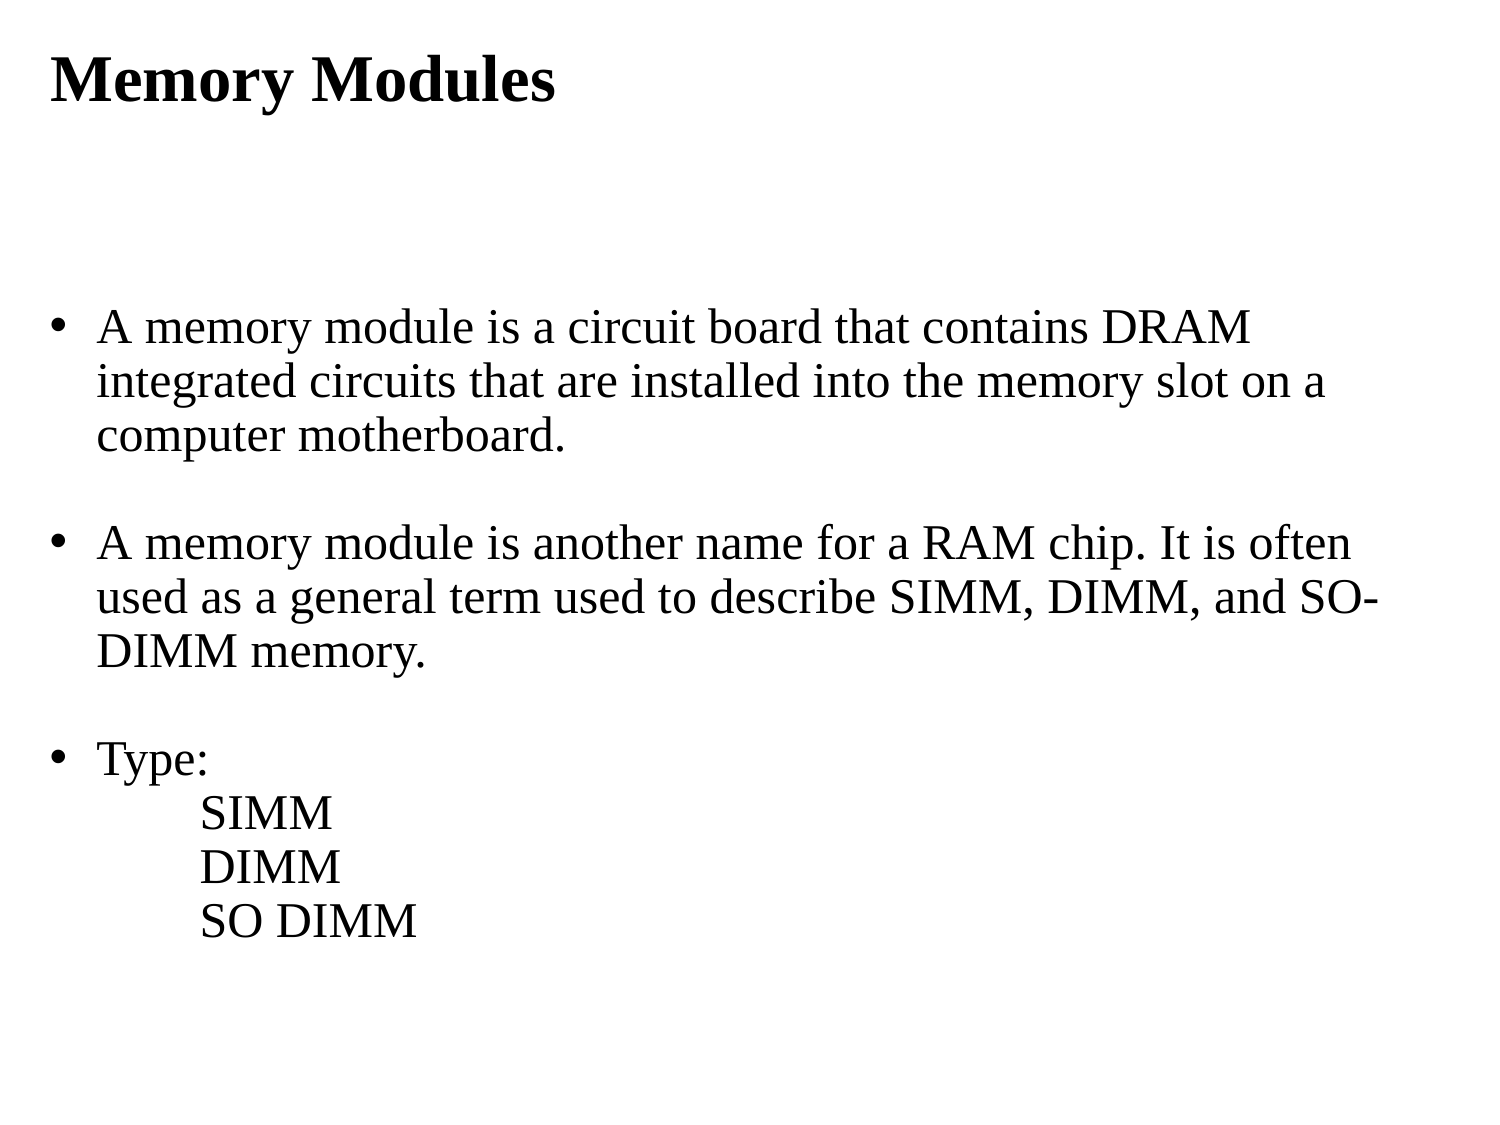

# Memory Modules

A memory module is a circuit board that contains DRAM integrated circuits that are installed into the memory slot on a computer motherboard.

A memory module is another name for a RAM chip. It is often used as a general term used to describe SIMM, DIMM, and SO-DIMM memory.

Type:
	SIMM
	DIMM
	SO DIMM